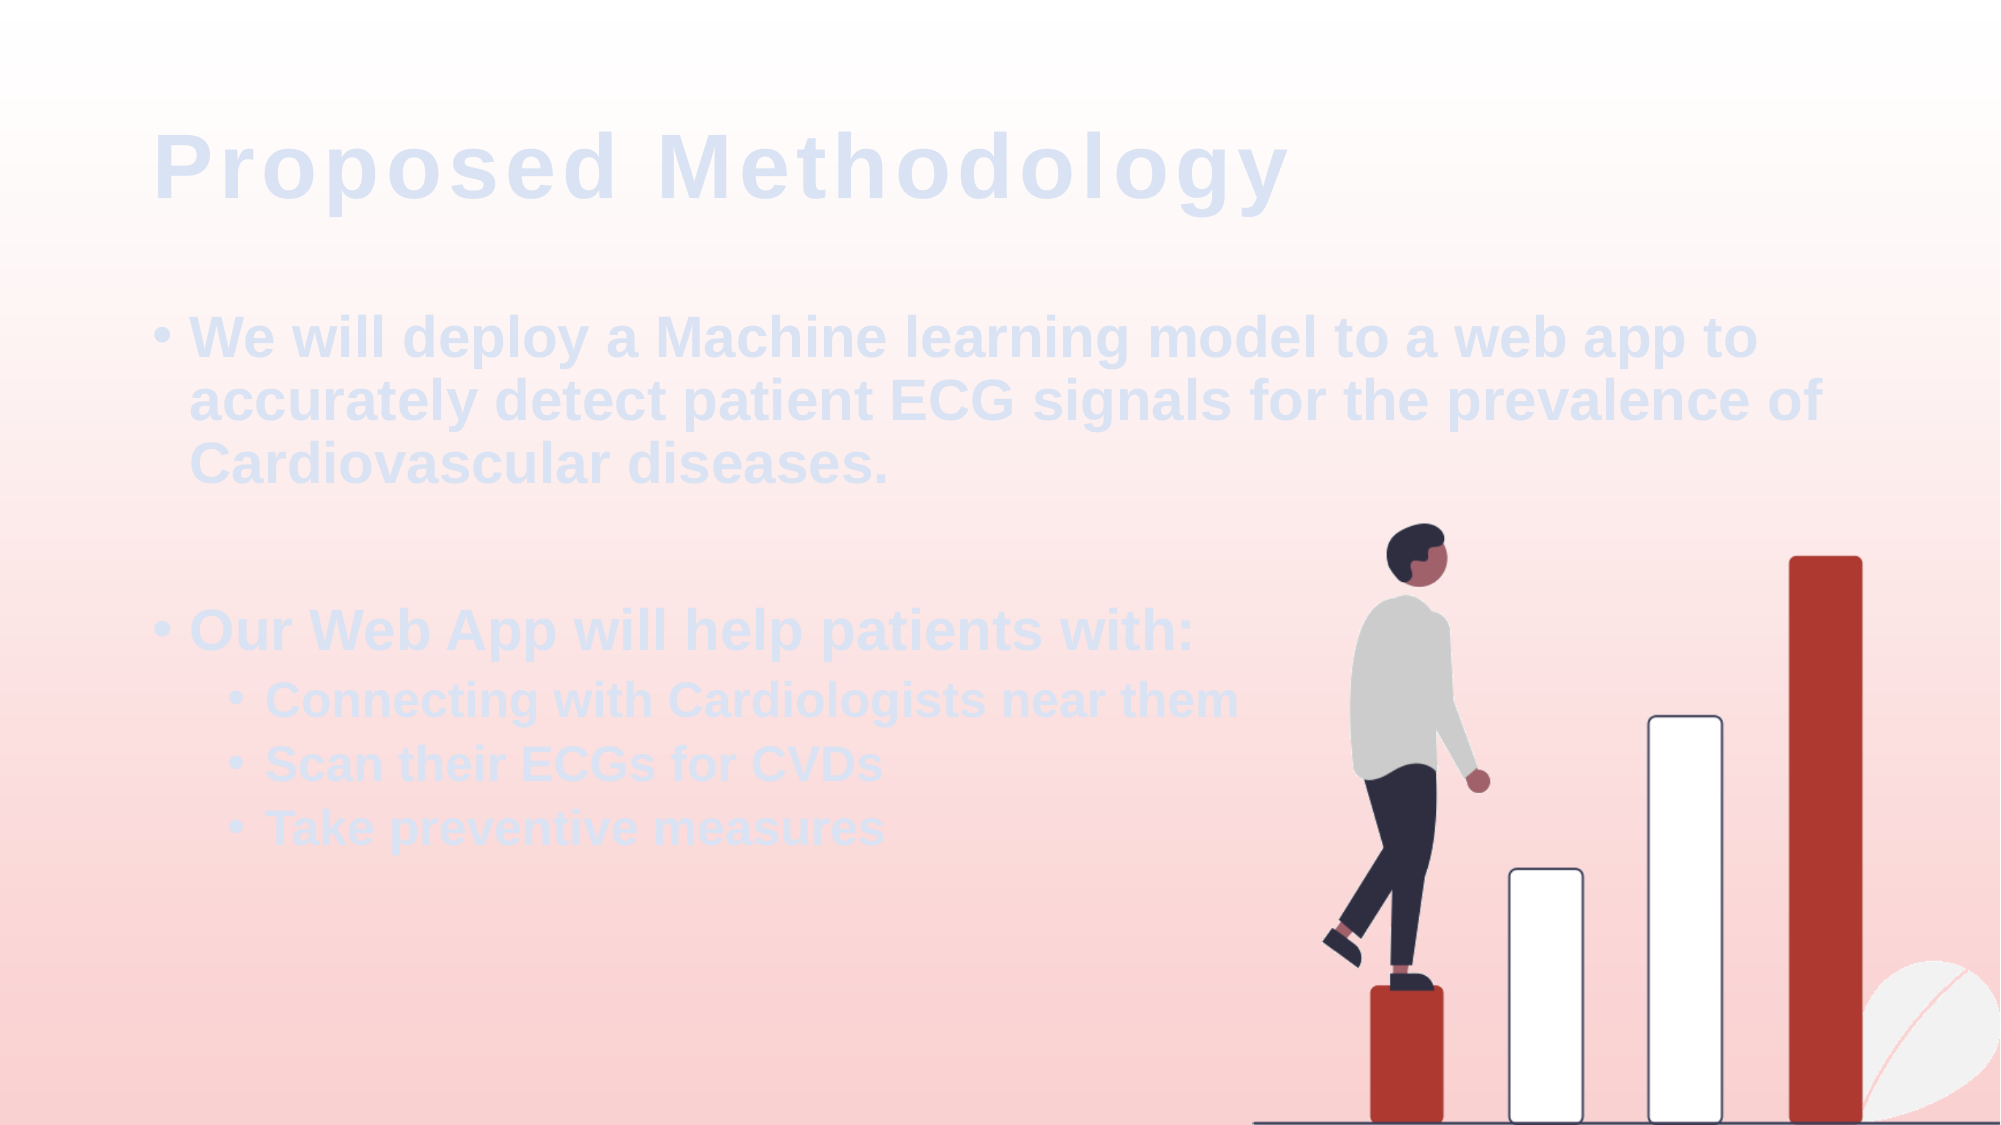

# Proposed Methodology
We will deploy a Machine learning model to a web app to accurately detect patient ECG signals for the prevalence of Cardiovascular diseases.

Our Web App will help patients with:
Connecting with Cardiologists near them
Scan their ECGs for CVDs
Take preventive measures